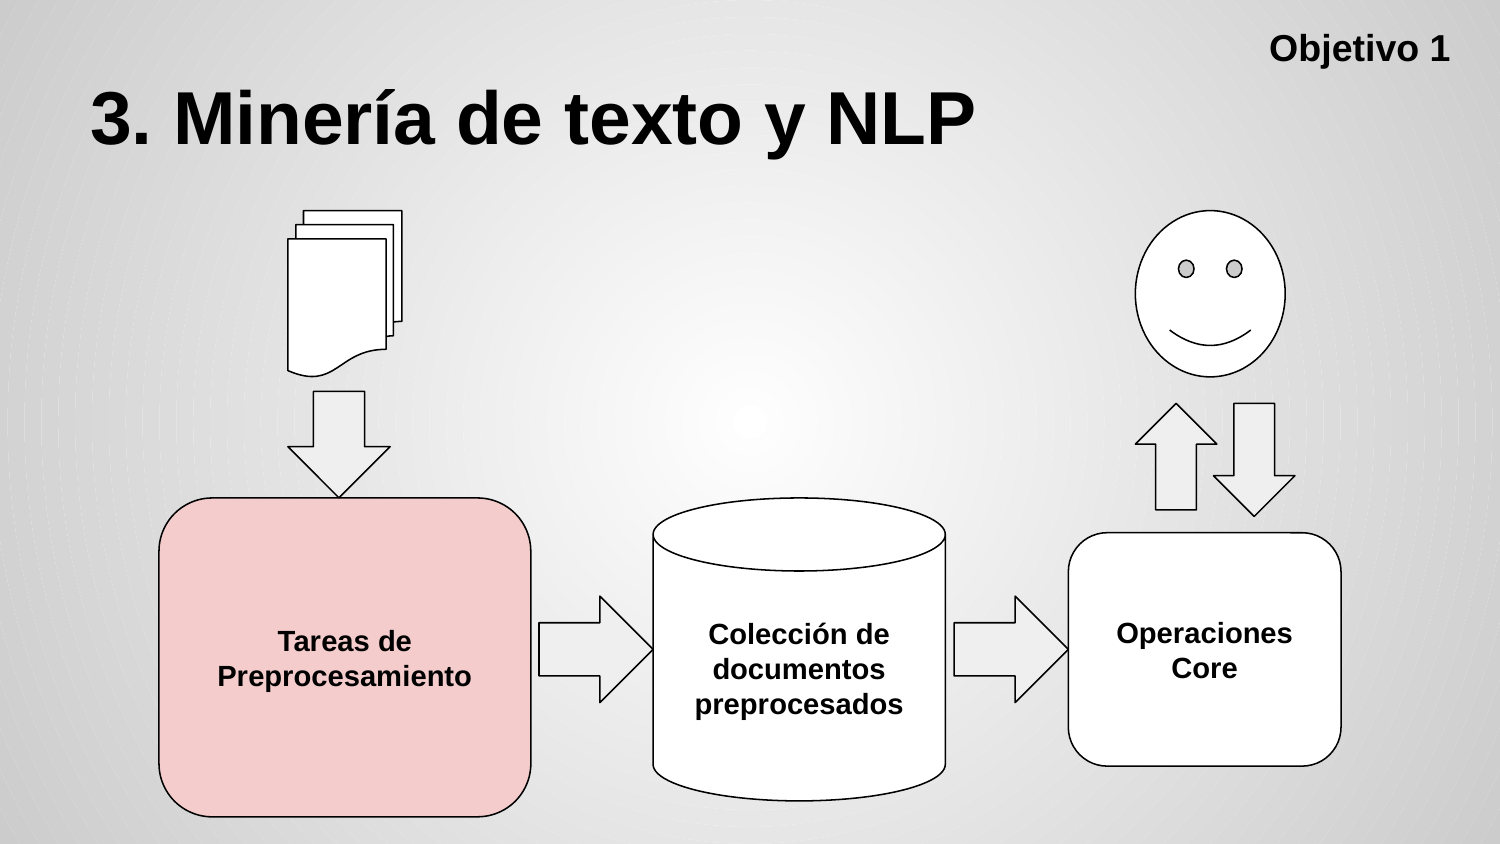

Objetivo 1
# 3. Minería de texto y NLP

Tareas de Preprocesamiento
Colección de documentos preprocesados
Operaciones Core